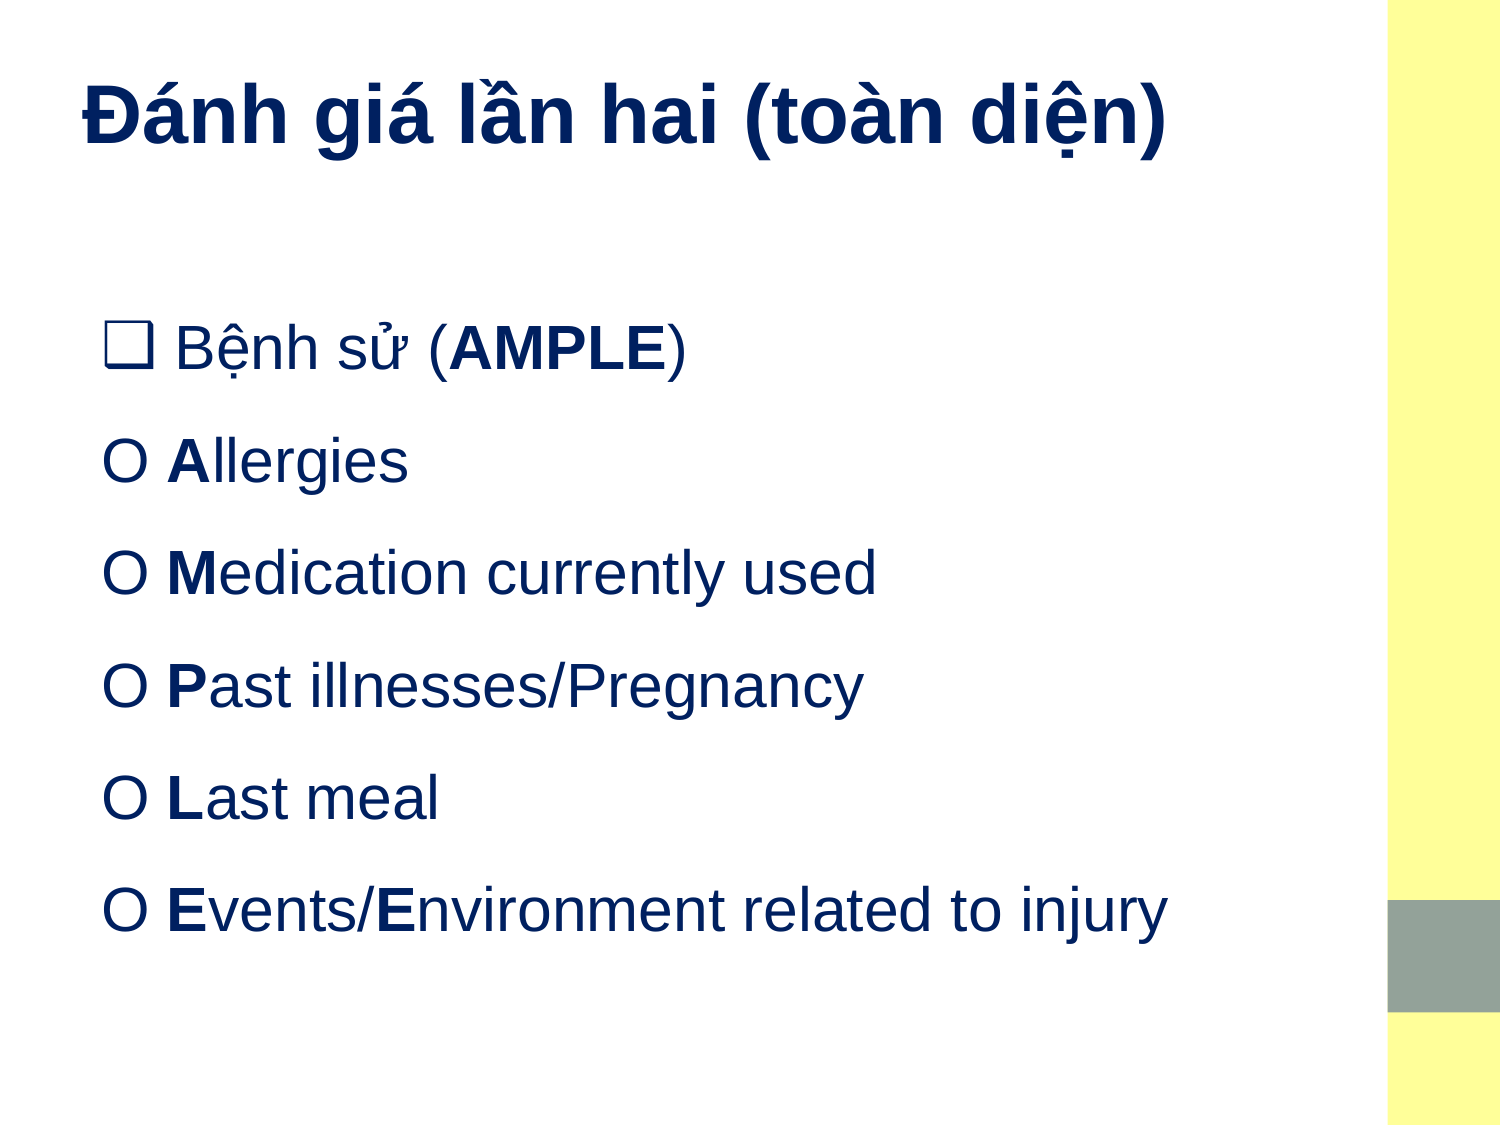

# Đánh giá lần hai (toàn diện)
 Bệnh sử (AMPLE)
O Allergies
O Medication currently used
O Past illnesses/Pregnancy
O Last meal
O Events/Environment related to injury